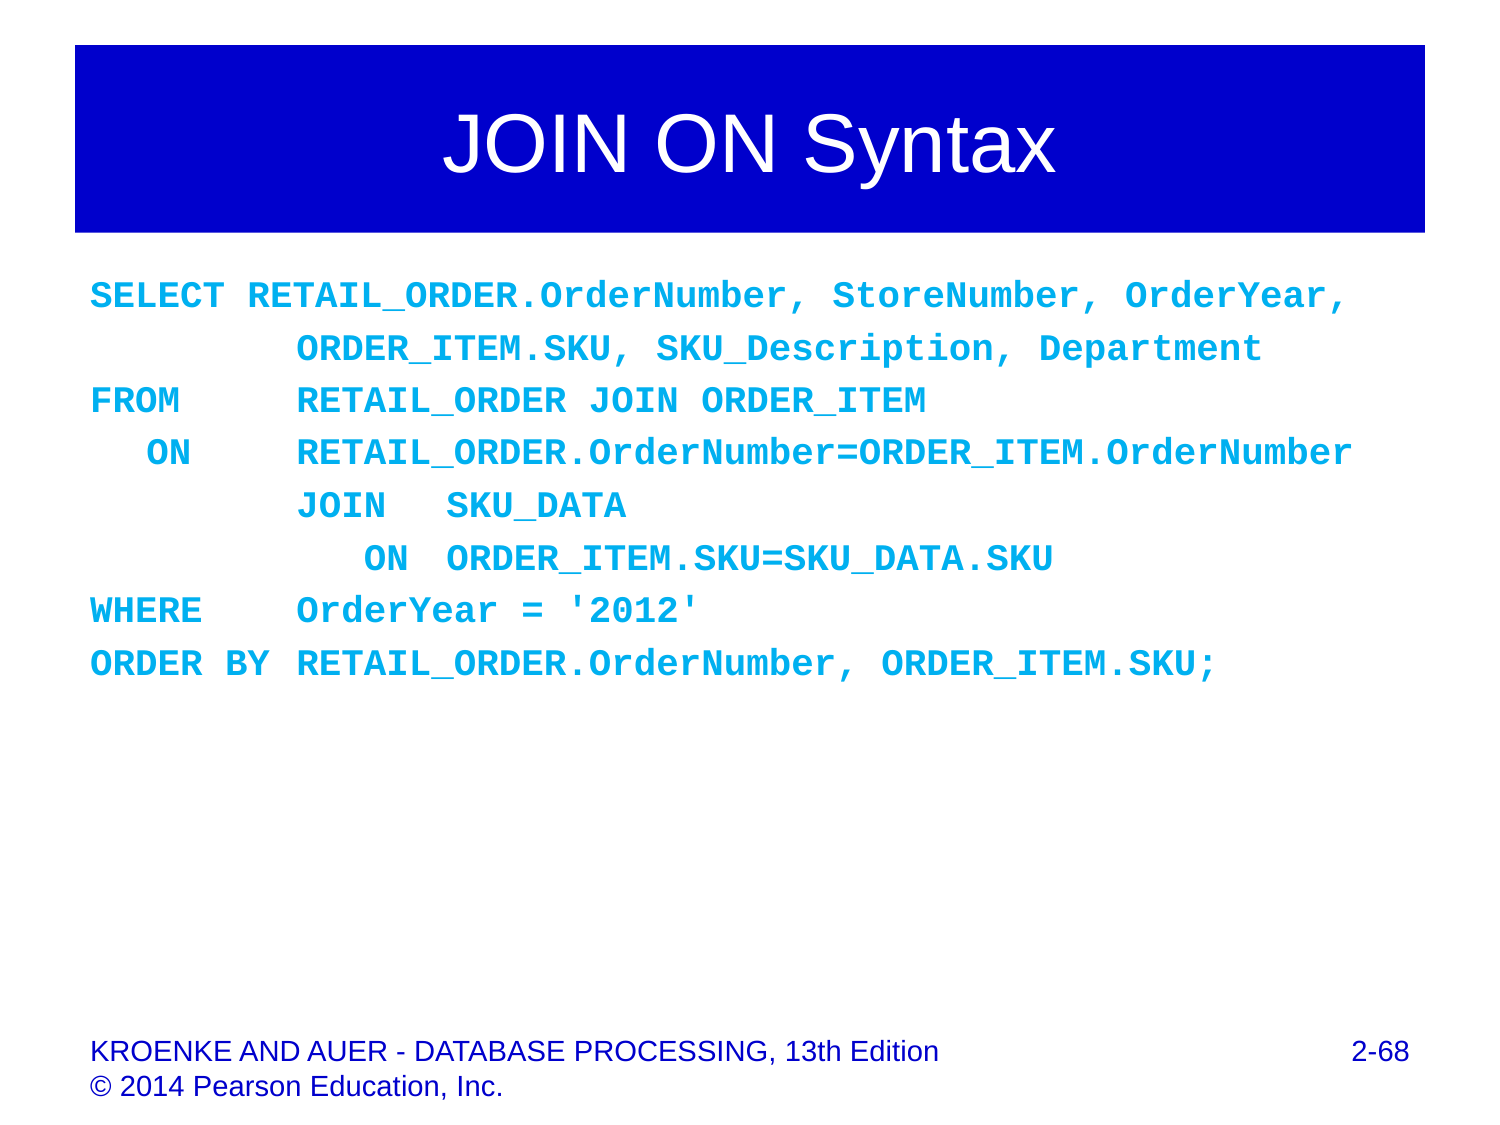

# JOIN ON Syntax
SELECT RETAIL_ORDER.OrderNumber, StoreNumber, OrderYear,
		ORDER_ITEM.SKU, SKU_Description, Department
FROM 	RETAIL_ORDER JOIN ORDER_ITEM
	ON 	RETAIL_ORDER.OrderNumber=ORDER_ITEM.OrderNumber
		JOIN 	SKU_DATA
		   ON 	ORDER_ITEM.SKU=SKU_DATA.SKU
WHERE  	OrderYear = '2012'
ORDER BY 	RETAIL_ORDER.OrderNumber, ORDER_ITEM.SKU;
2-68

KROENKE AND AUER - DATABASE PROCESSING, 13th Edition  © 2014 Pearson Education, Inc.